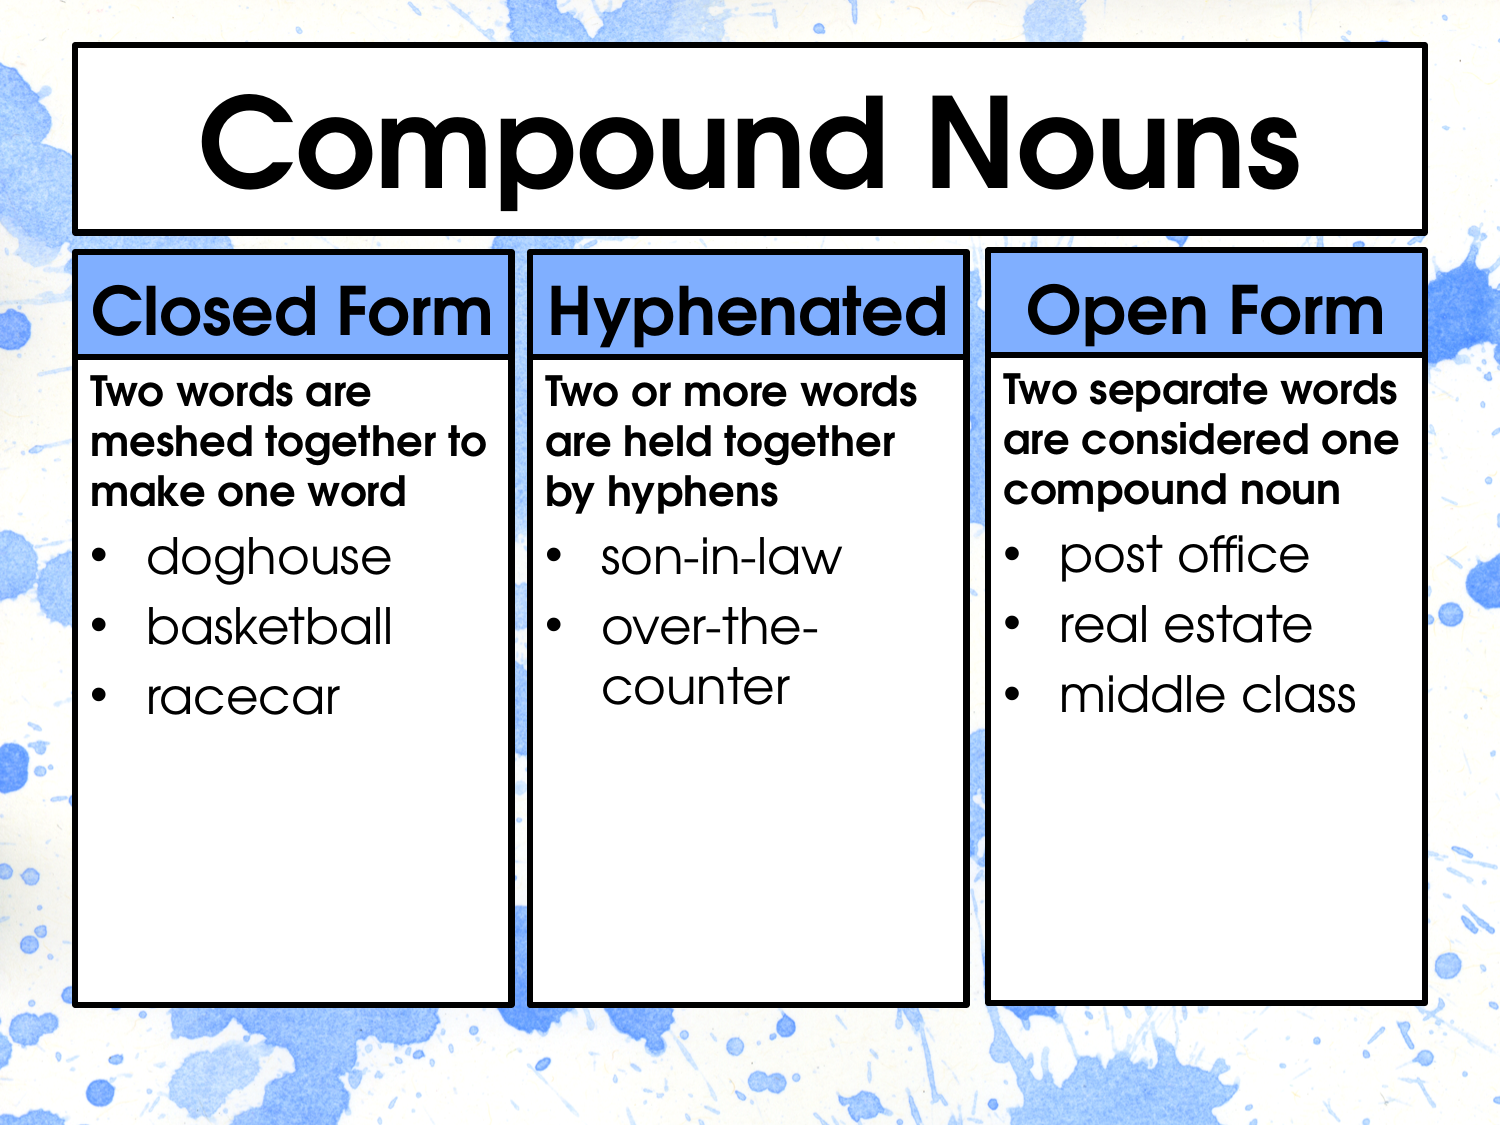

# Compound Nouns
Open Form
Closed Form
Hyphenated
Two separate words are considered one compound noun
post office
real estate
middle class
Two words are meshed together to make one word
doghouse
basketball
racecar

Two or more words are held together by hyphens
son-in-law
over-the-counter